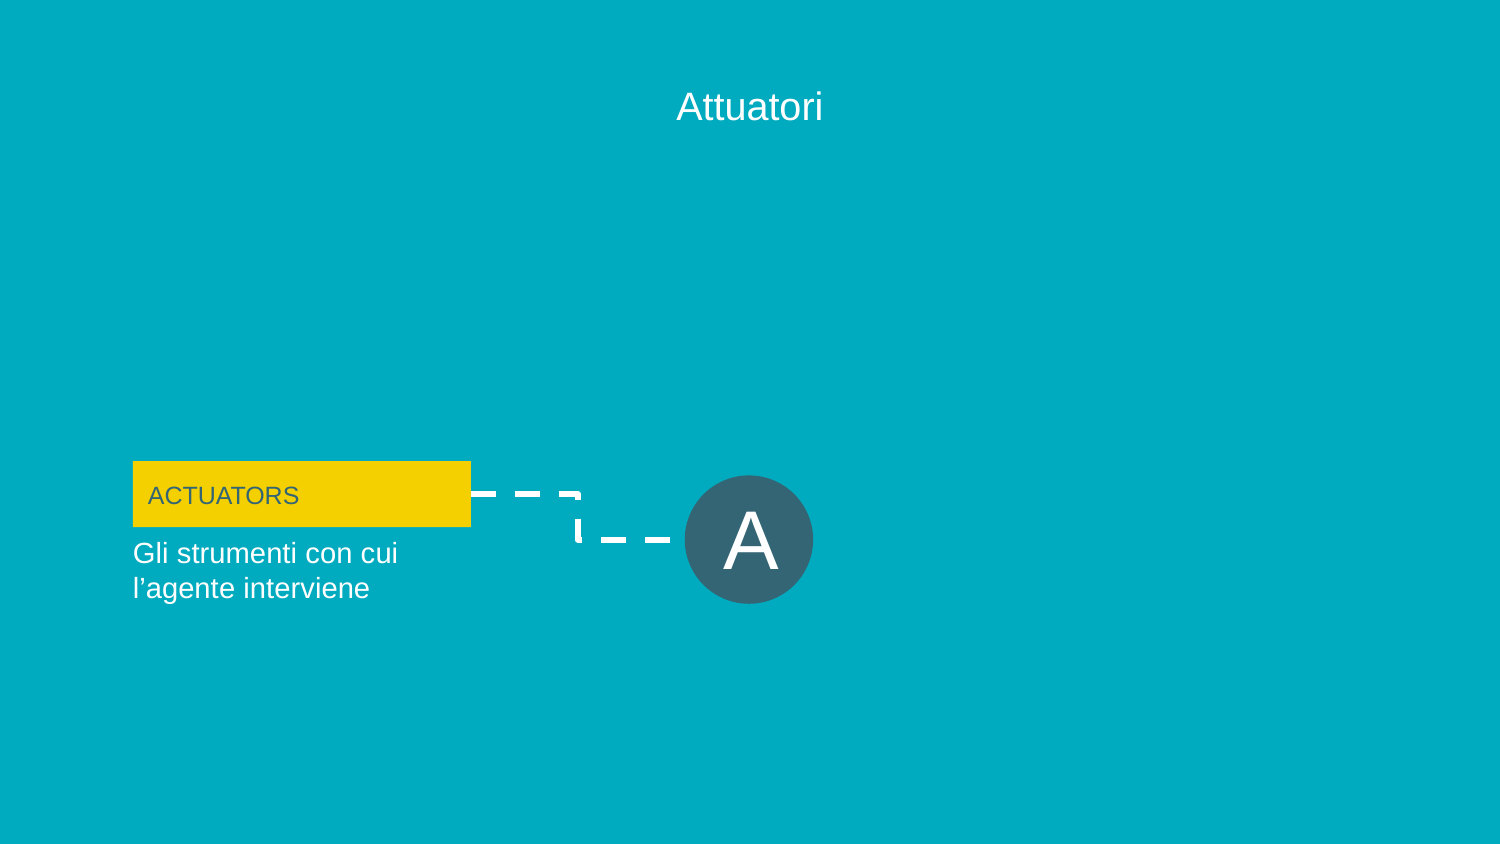

# Attuatori
ACTUATORS
Gli strumenti con cui l’agente interviene

A